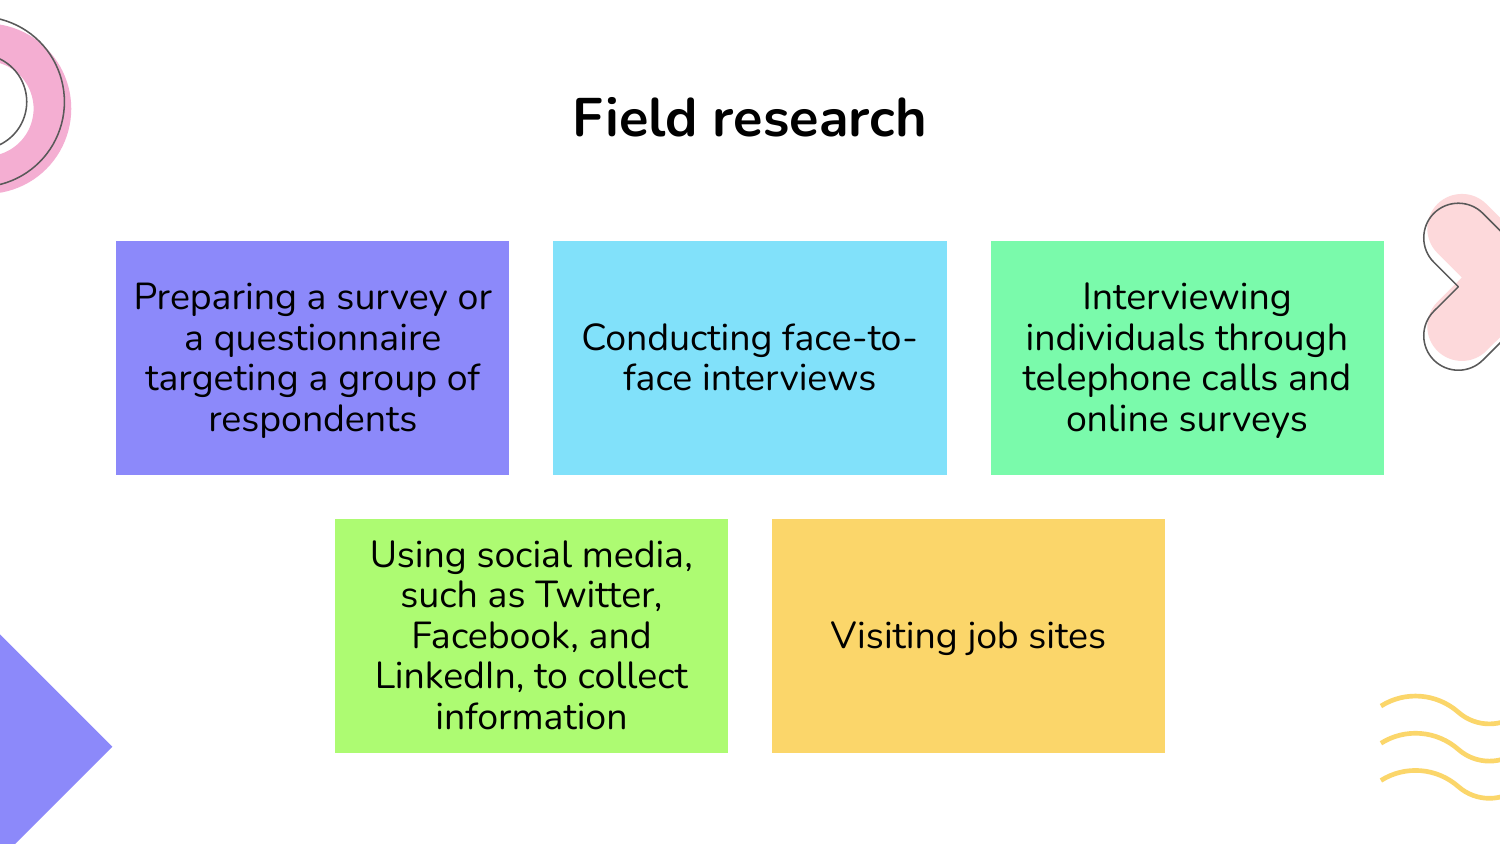

# Field research
Preparing a survey or a questionnaire targeting a group of respondents
Conducting face‐to‐face interviews
Interviewing individuals through telephone calls and online surveys
Using social media, such as Twitter, Facebook, and LinkedIn, to collect information
Visiting job sites